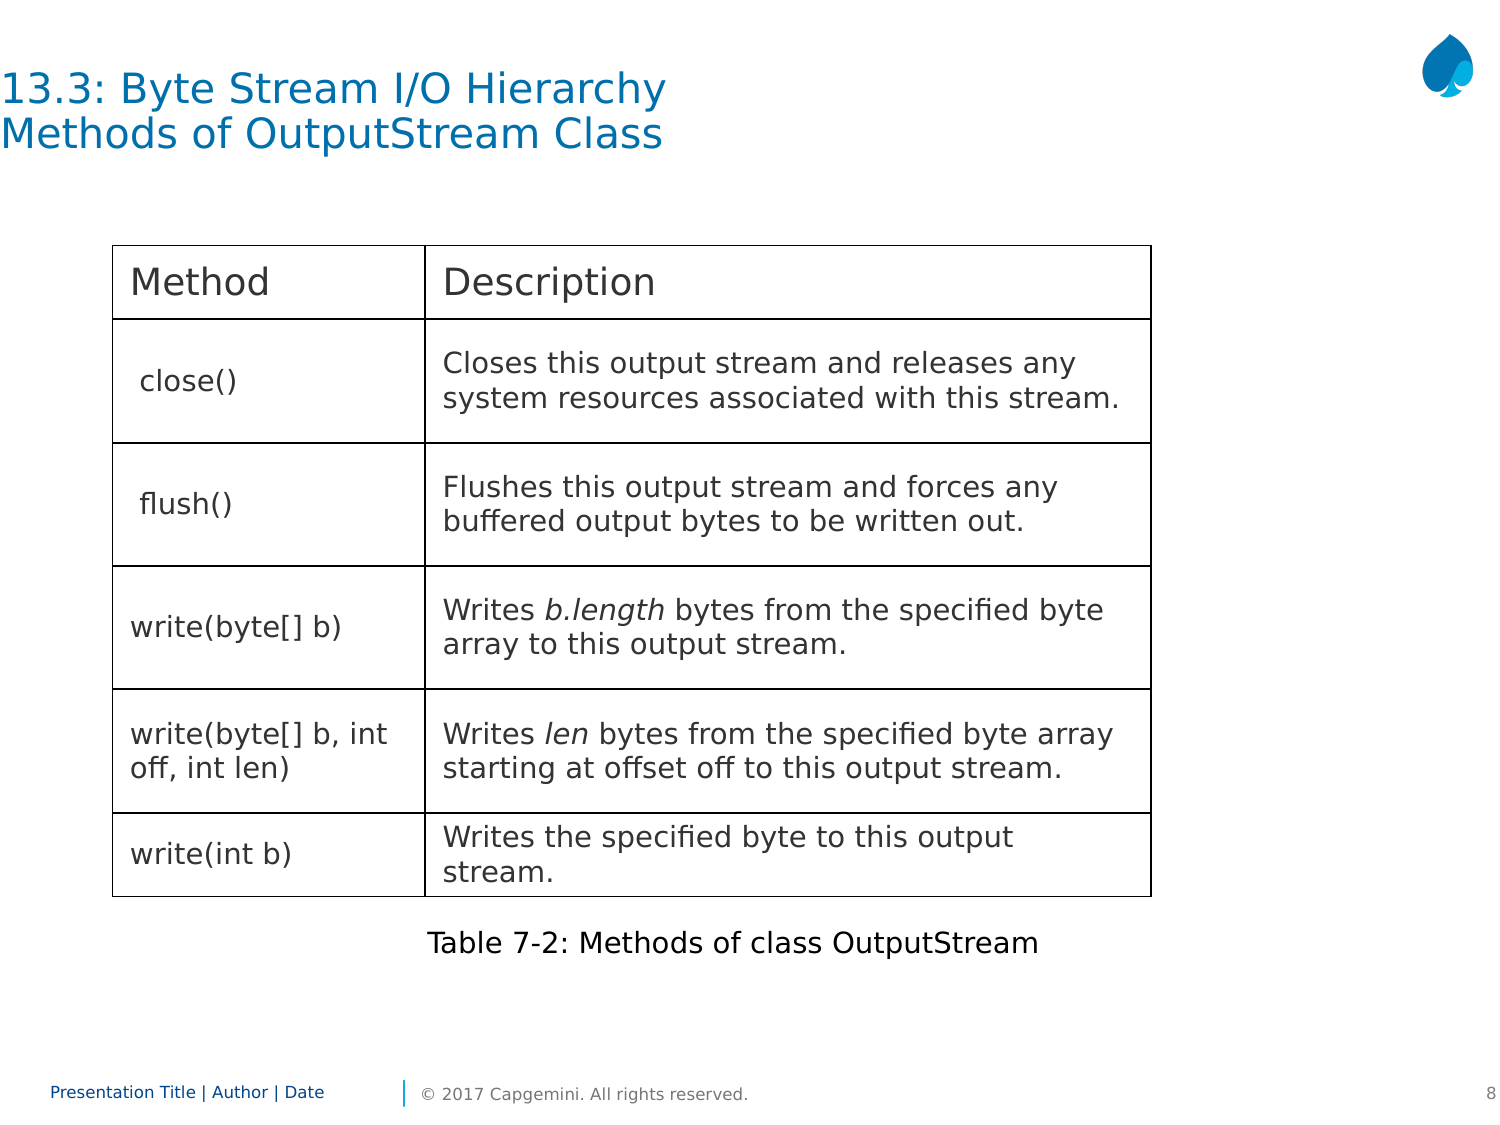

13.3: Byte Stream I/O Hierarchy
Methods of OutputStream Class
| Method | Description |
| --- | --- |
| close() | Closes this output stream and releases any system resources associated with this stream. |
| flush() | Flushes this output stream and forces any buffered output bytes to be written out. |
| write(byte[] b) | Writes b.length bytes from the specified byte array to this output stream. |
| write(byte[] b, int off, int len) | Writes len bytes from the specified byte array starting at offset off to this output stream. |
| write(int b) | Writes the specified byte to this output stream. |
 		Table 7‑2: Methods of class OutputStream